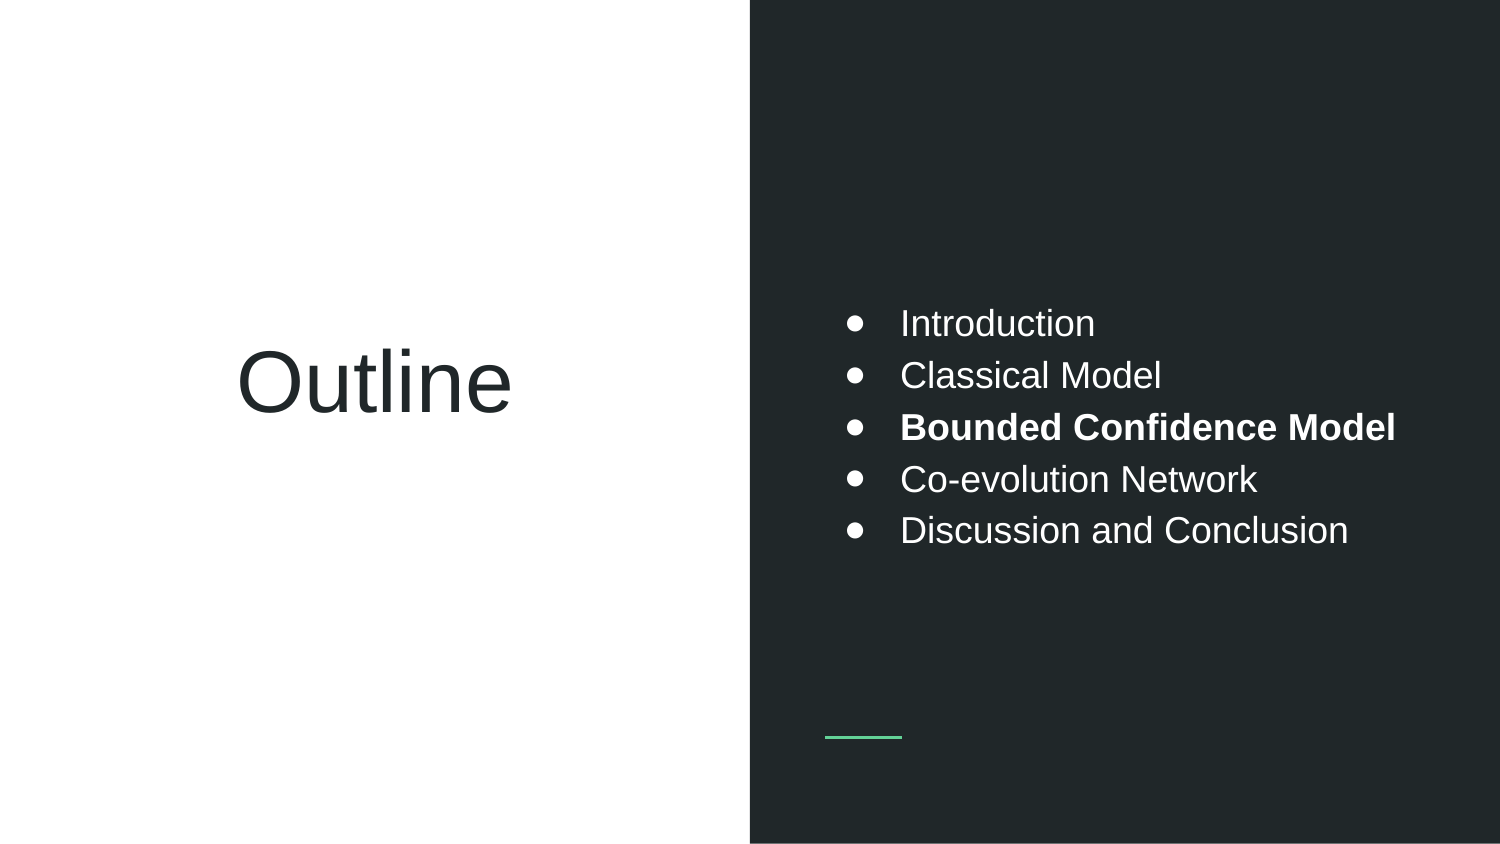

Introduction
Classical Model
Bounded Confidence Model
Co-evolution Network
Discussion and Conclusion
# Outline